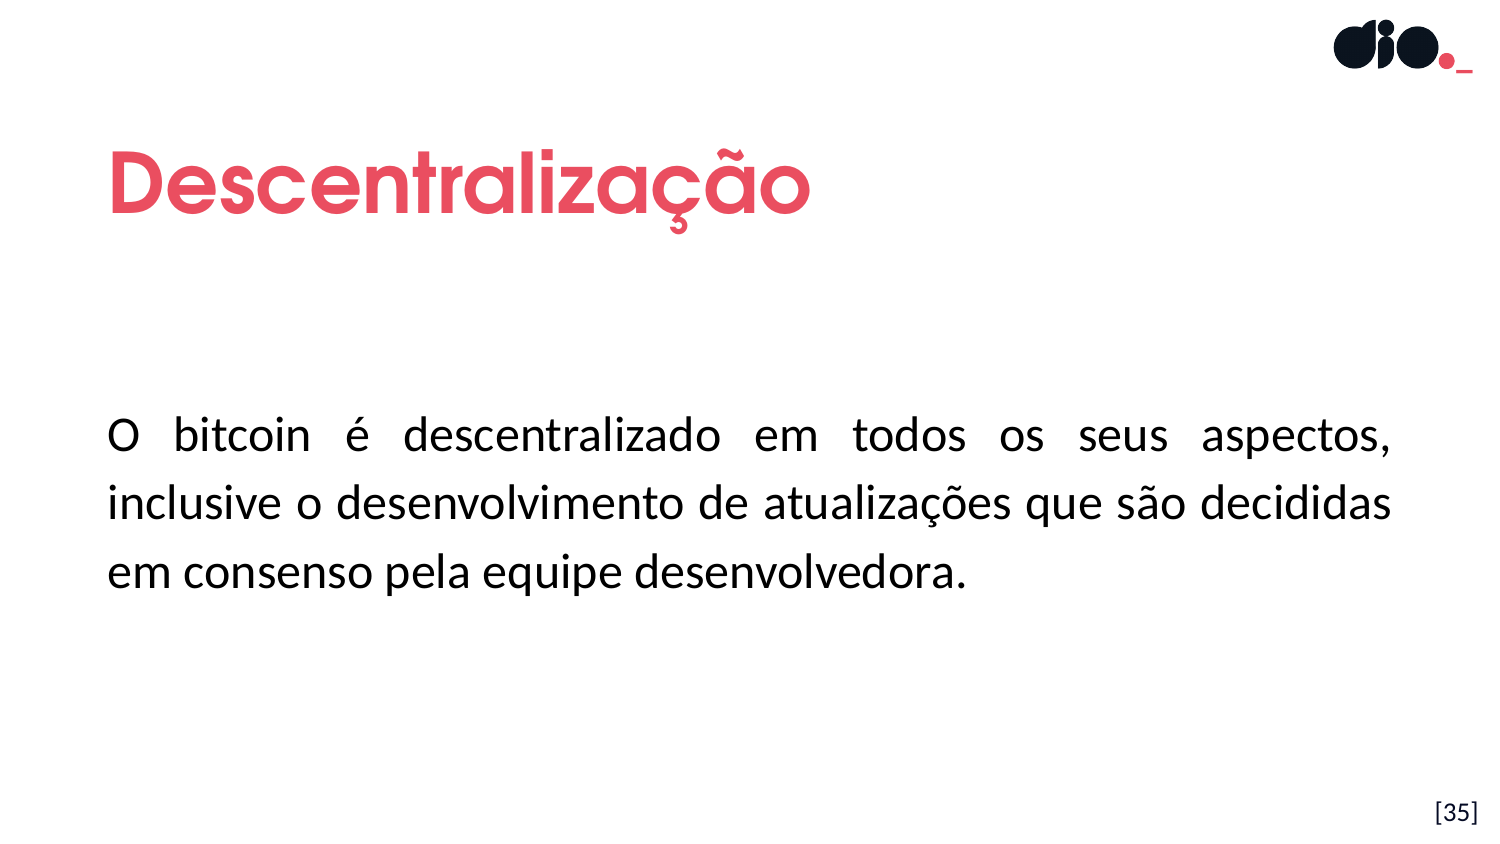

Descentralização
O bitcoin é descentralizado em todos os seus aspectos, inclusive o desenvolvimento de atualizações que são decididas em consenso pela equipe desenvolvedora.
[35]